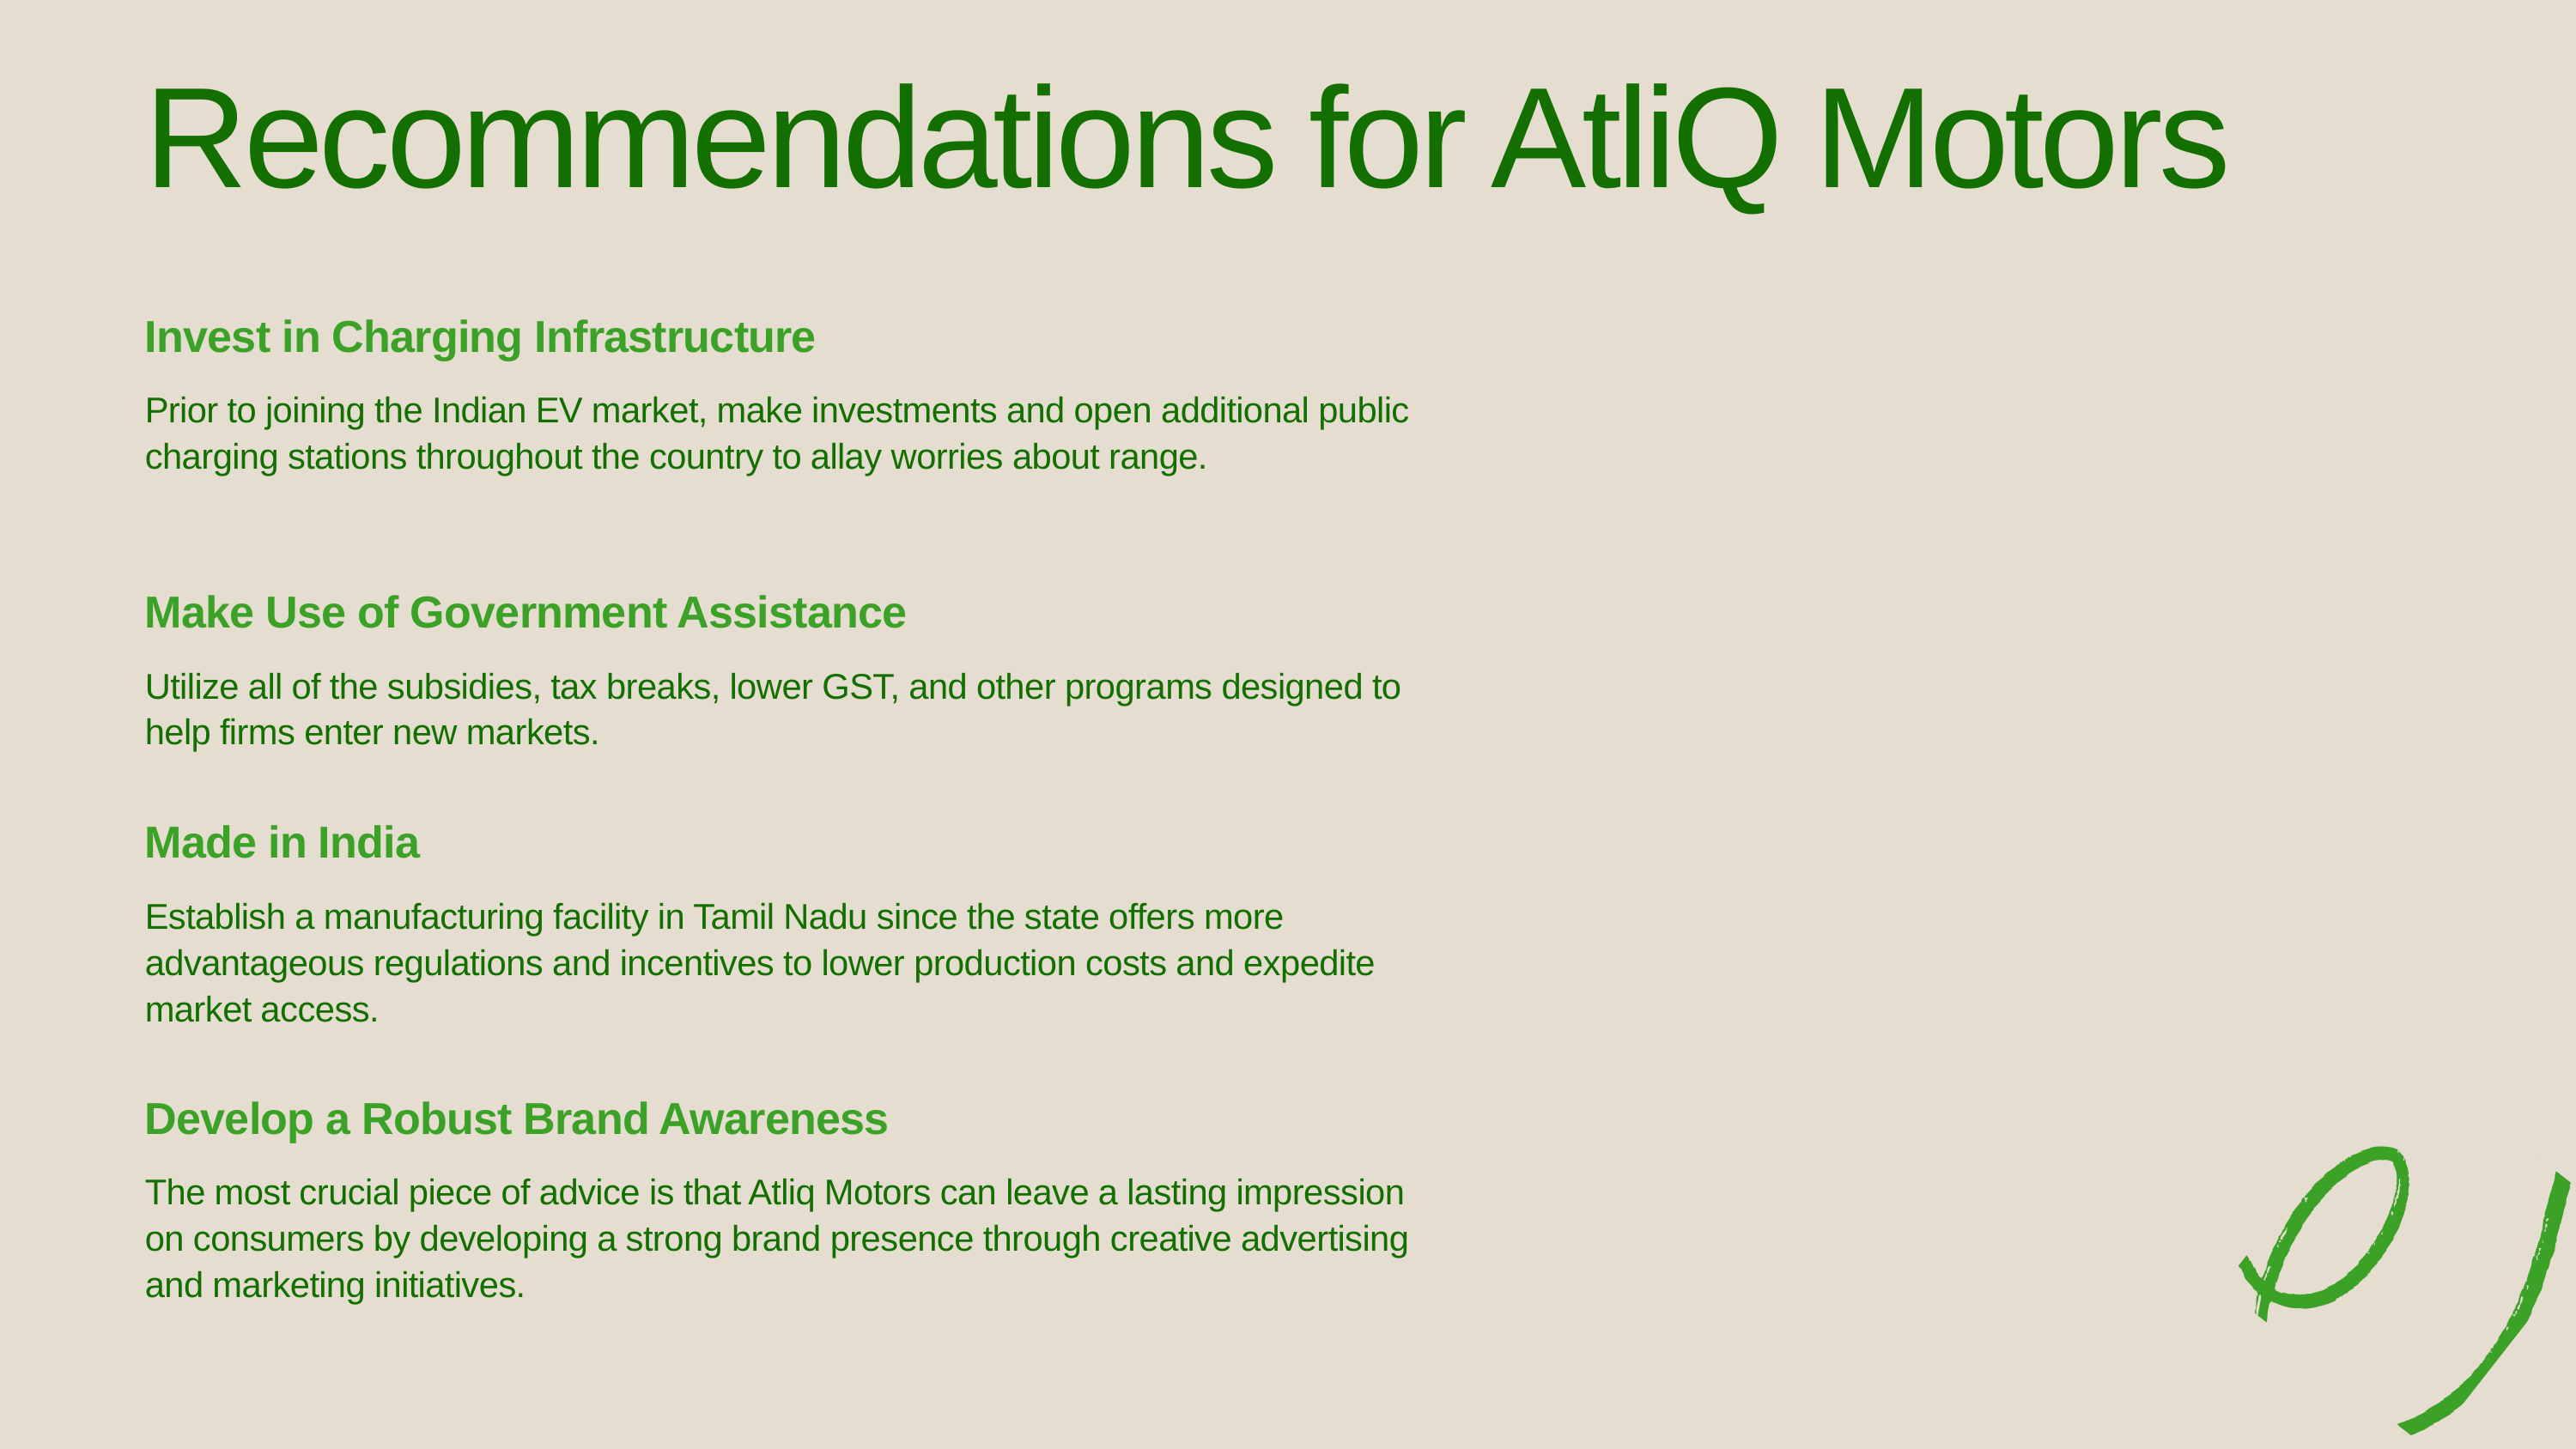

Recommendations for AtliQ Motors

Invest in Charging Infrastructure
Prior to joining the Indian EV market, make investments and open additional public charging stations throughout the country to allay worries about range.
Make Use of Government Assistance
Utilize all of the subsidies, tax breaks, lower GST, and other programs designed to help firms enter new markets.
Made in India
Establish a manufacturing facility in Tamil Nadu since the state offers more advantageous regulations and incentives to lower production costs and expedite market access.
Develop a Robust Brand Awareness
The most crucial piece of advice is that Atliq Motors can leave a lasting impression on consumers by developing a strong brand presence through creative advertising and marketing initiatives.

49